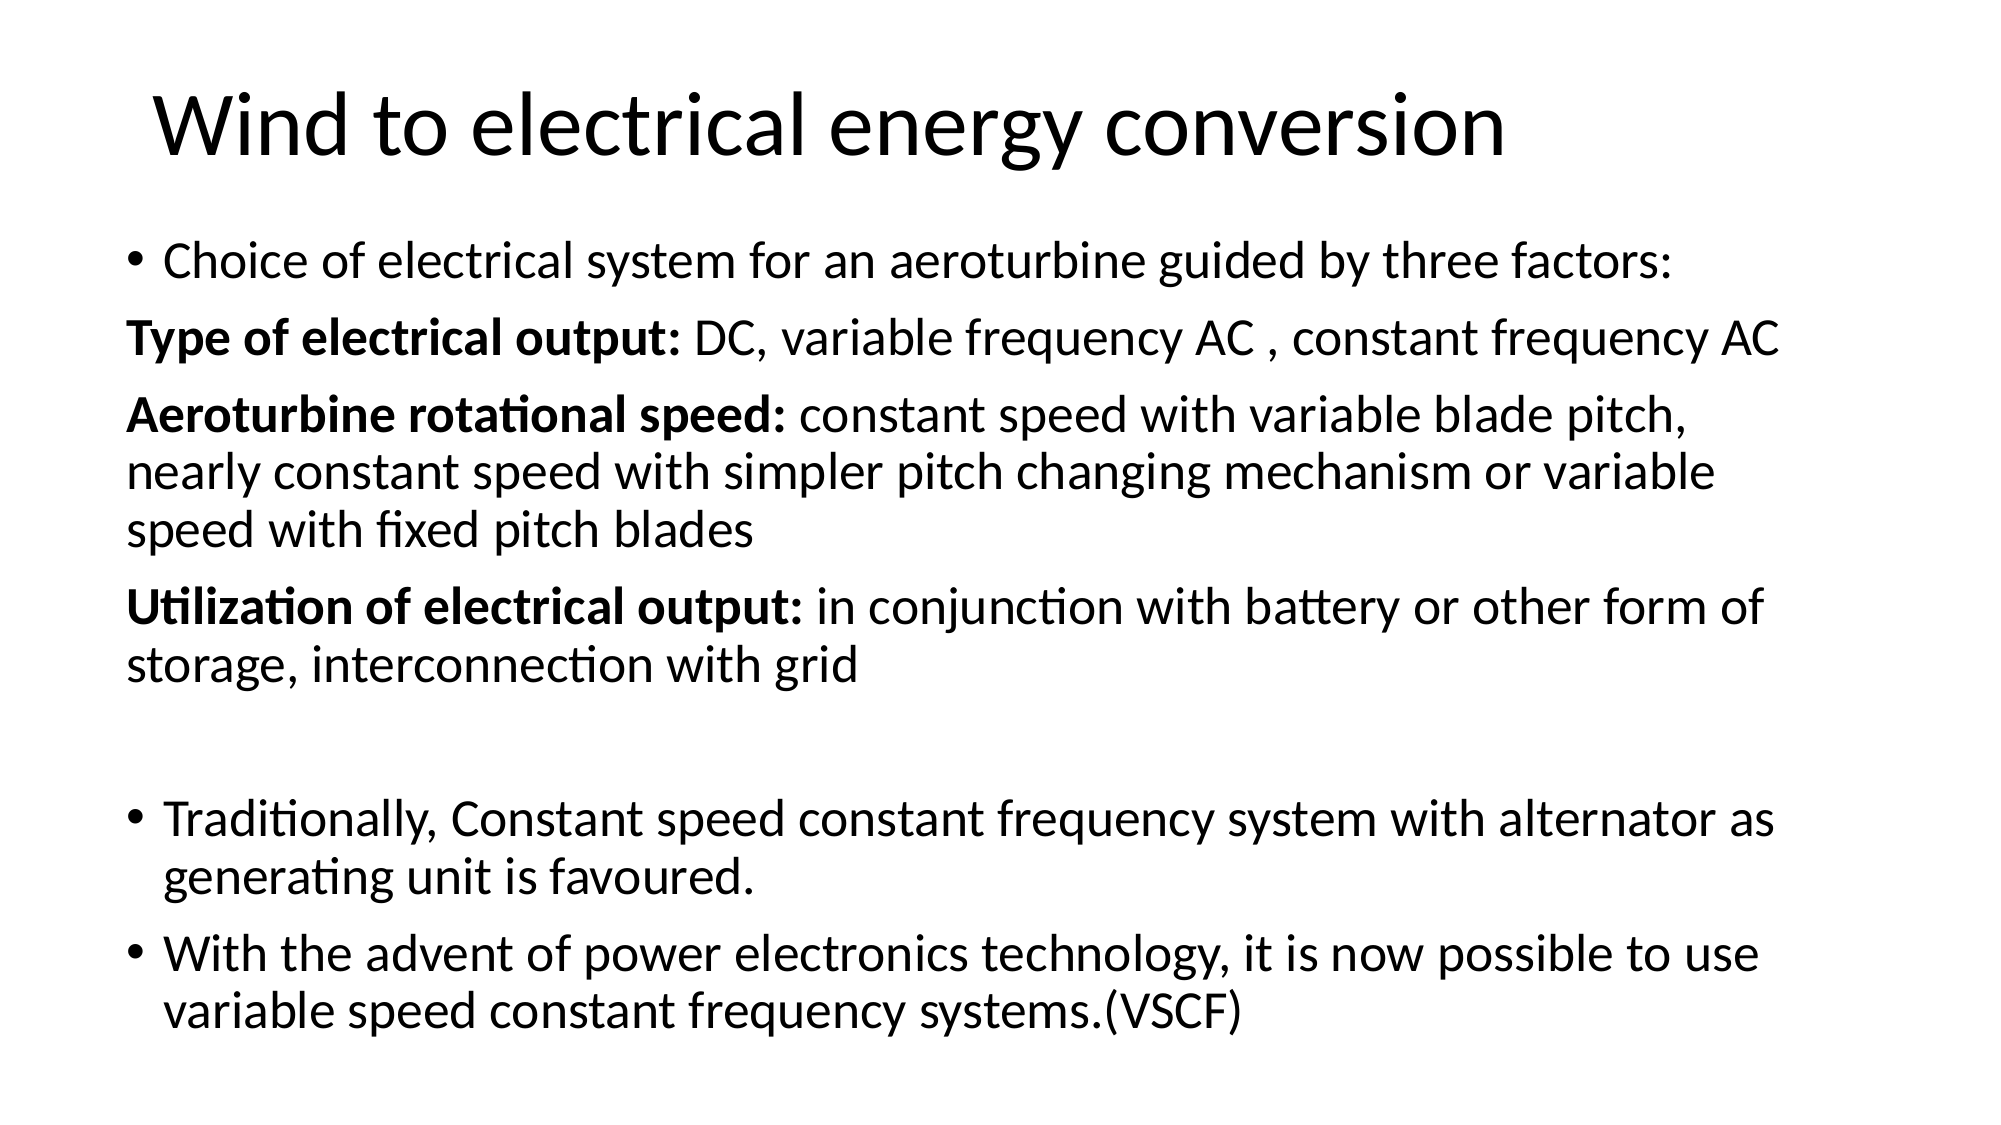

# Wind to electrical energy conversion
Choice of electrical system for an aeroturbine guided by three factors:
Type of electrical output: DC, variable frequency AC , constant frequency AC
Aeroturbine rotational speed: constant speed with variable blade pitch, nearly constant speed with simpler pitch changing mechanism or variable speed with fixed pitch blades
Utilization of electrical output: in conjunction with battery or other form of storage, interconnection with grid

Traditionally, Constant speed constant frequency system with alternator as generating unit is favoured.
With the advent of power electronics technology, it is now possible to use variable speed constant frequency systems.(VSCF)